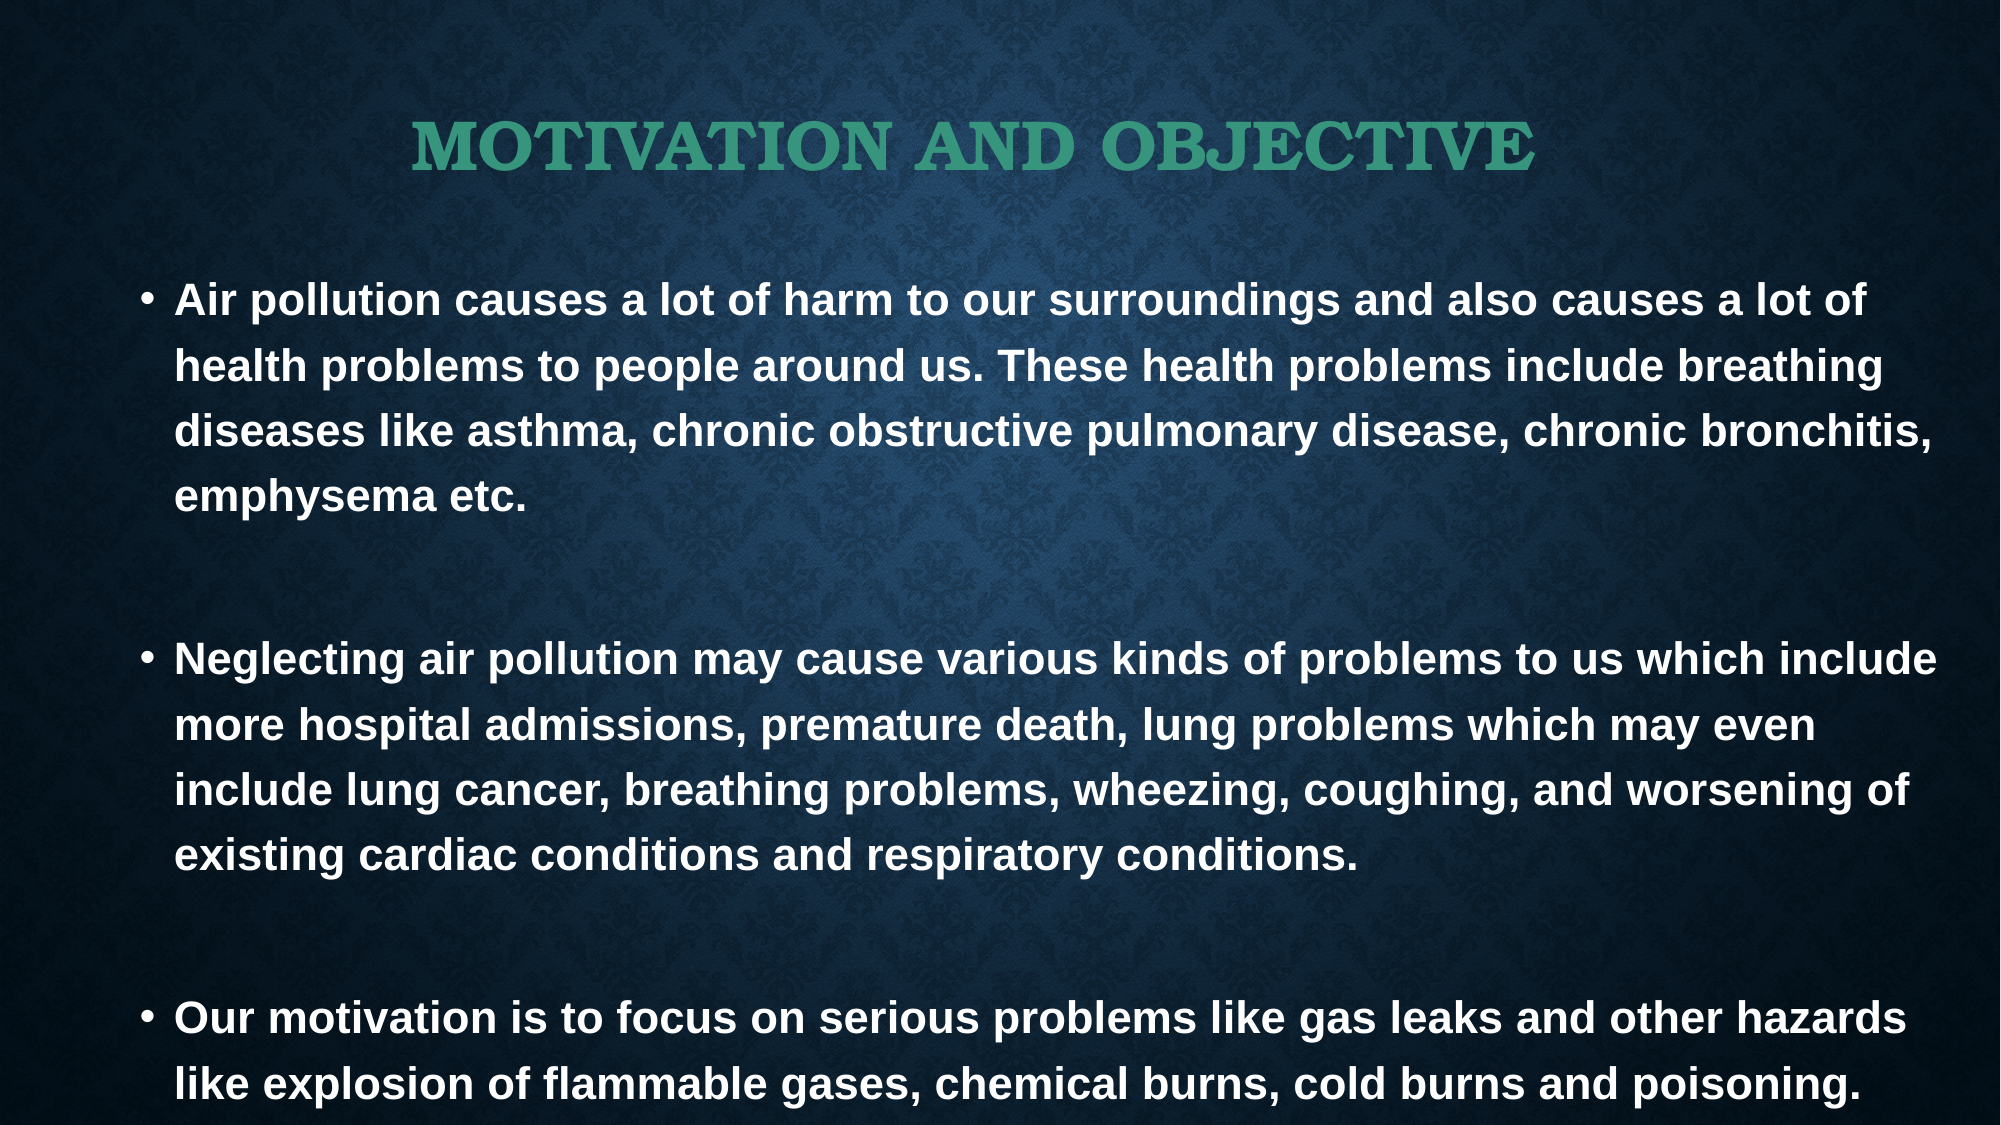

# Motivation and objective
Air pollution causes a lot of harm to our surroundings and also causes a lot of health problems to people around us. These health problems include breathing diseases like asthma, chronic obstructive pulmonary disease, chronic bronchitis, emphysema etc.

Neglecting air pollution may cause various kinds of problems to us which include more hospital admissions, premature death, lung problems which may even include lung cancer, breathing problems, wheezing, coughing, and worsening of existing cardiac conditions and respiratory conditions.

Our motivation is to focus on serious problems like gas leaks and other hazards like explosion of flammable gases, chemical burns, cold burns and poisoning.